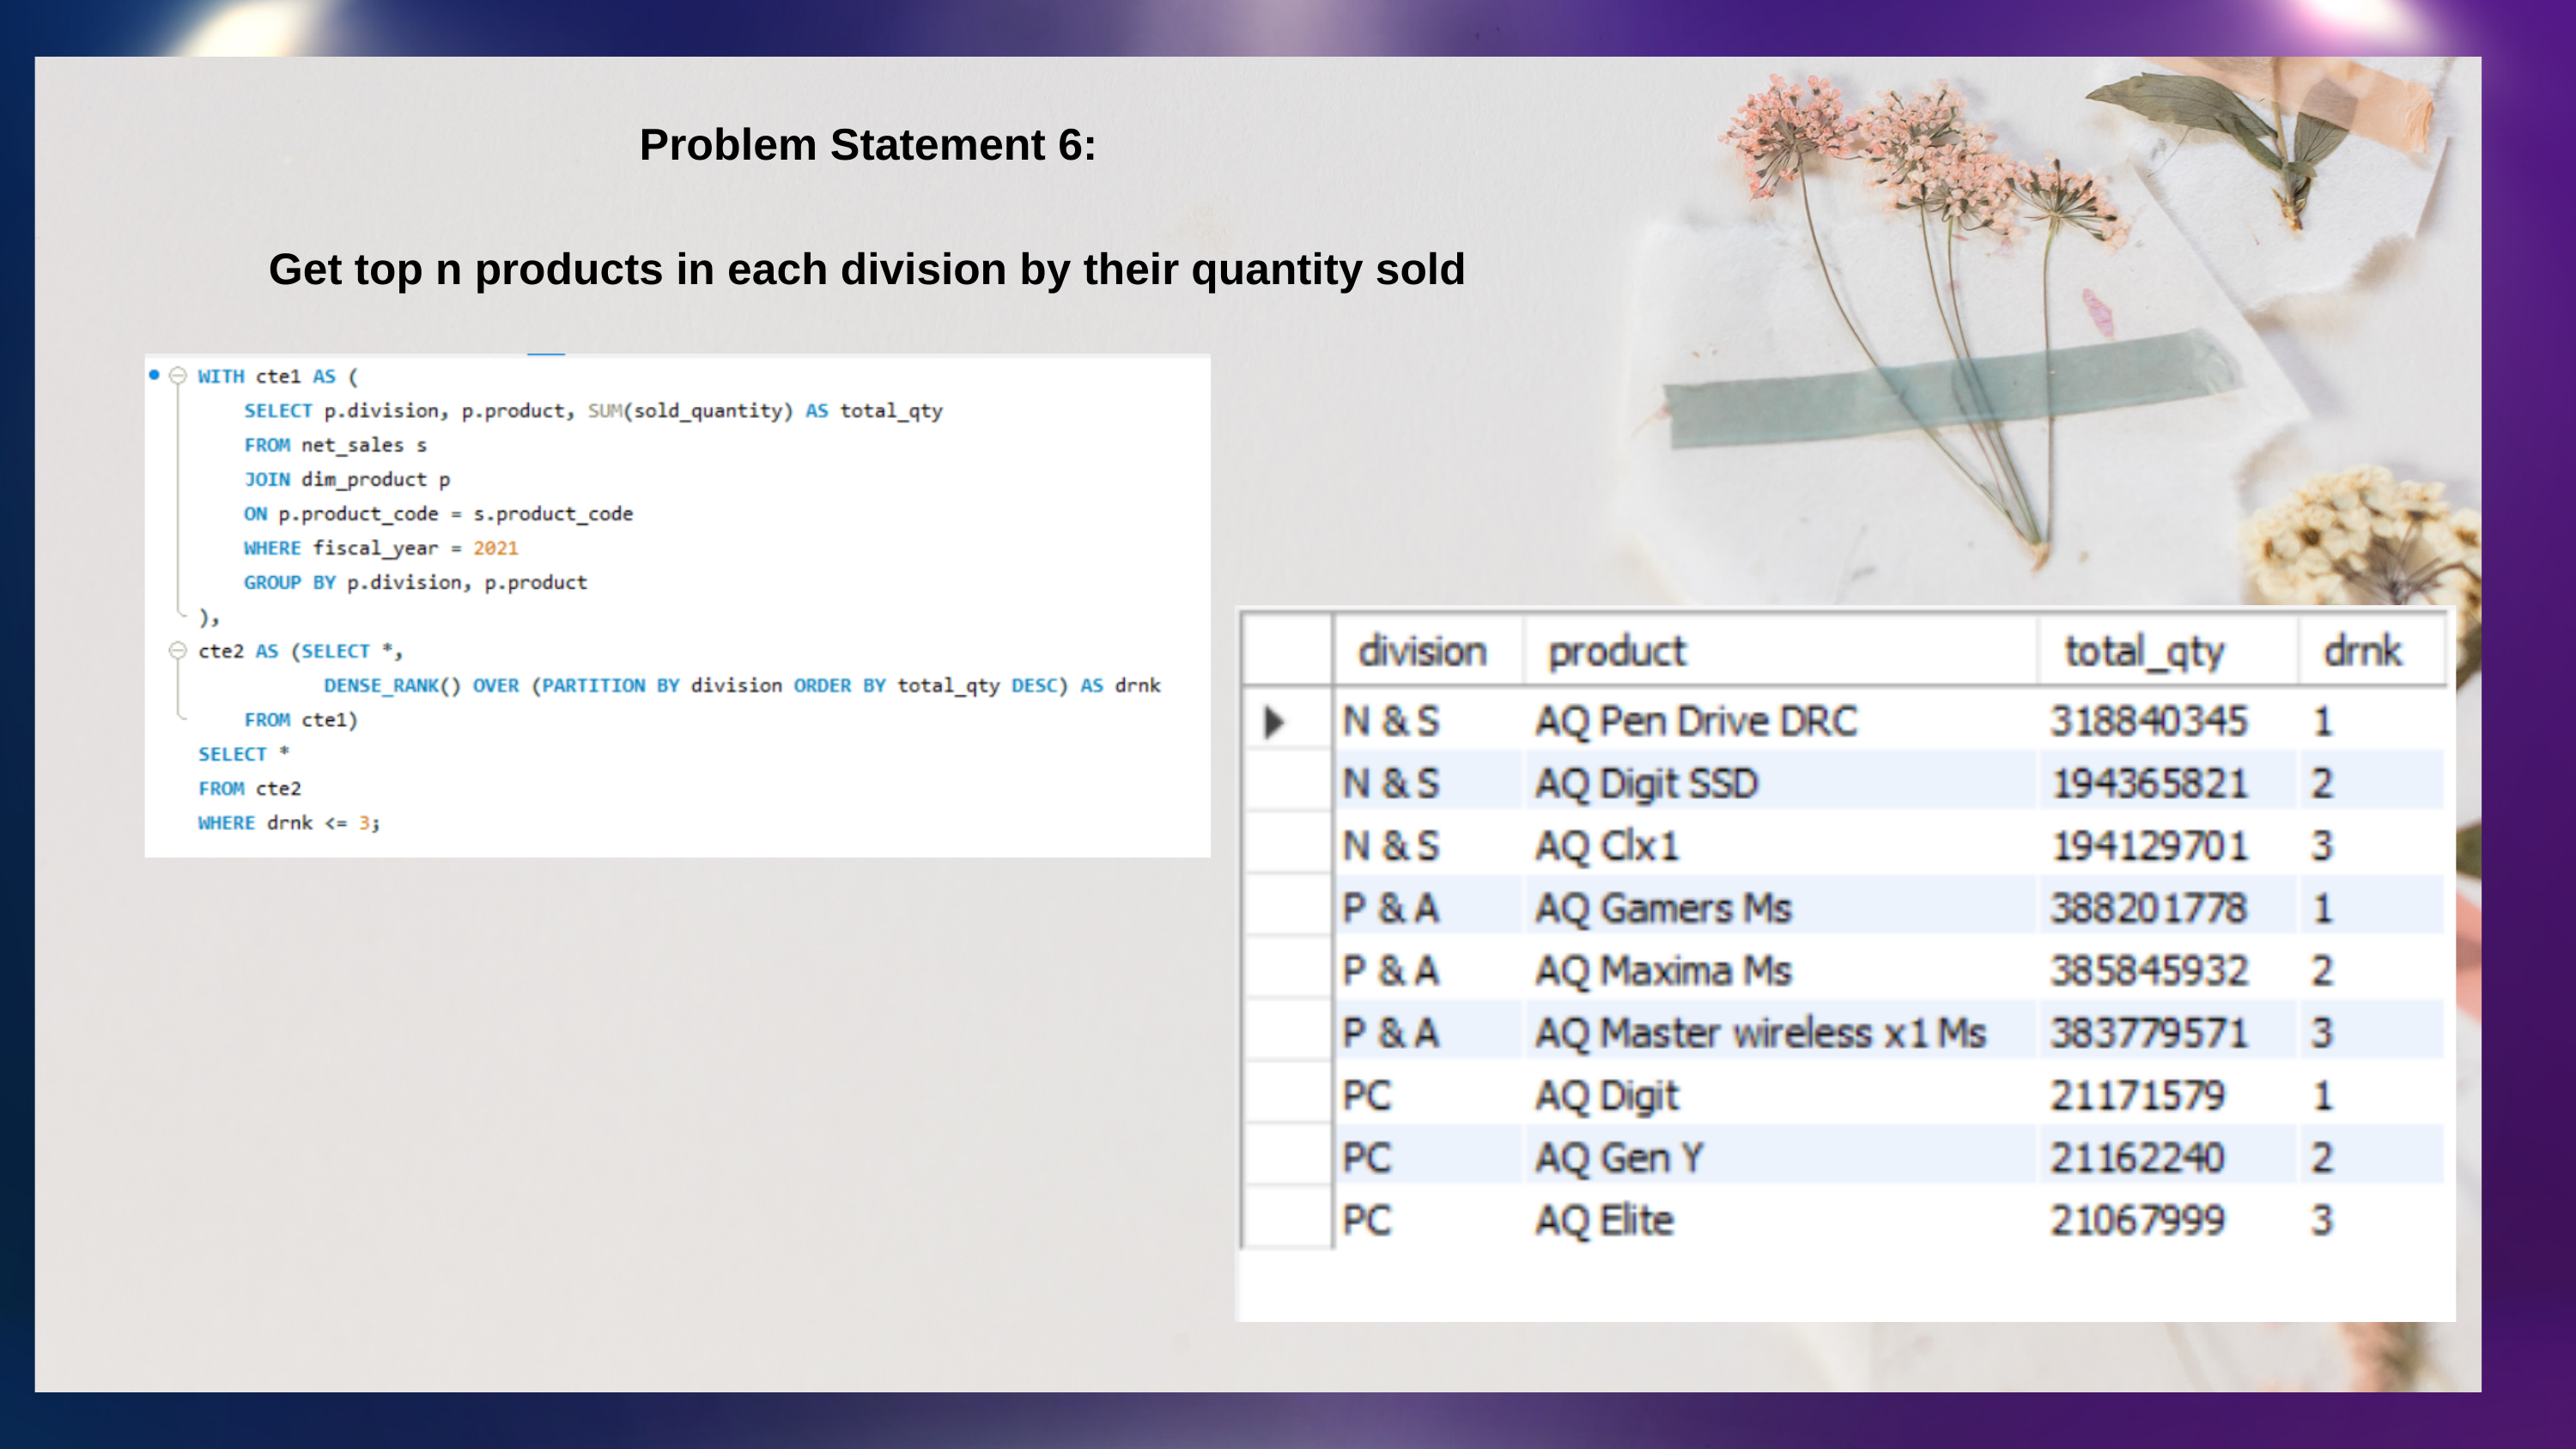

Problem Statement 6:

Get top n products in each division by their quantity sold